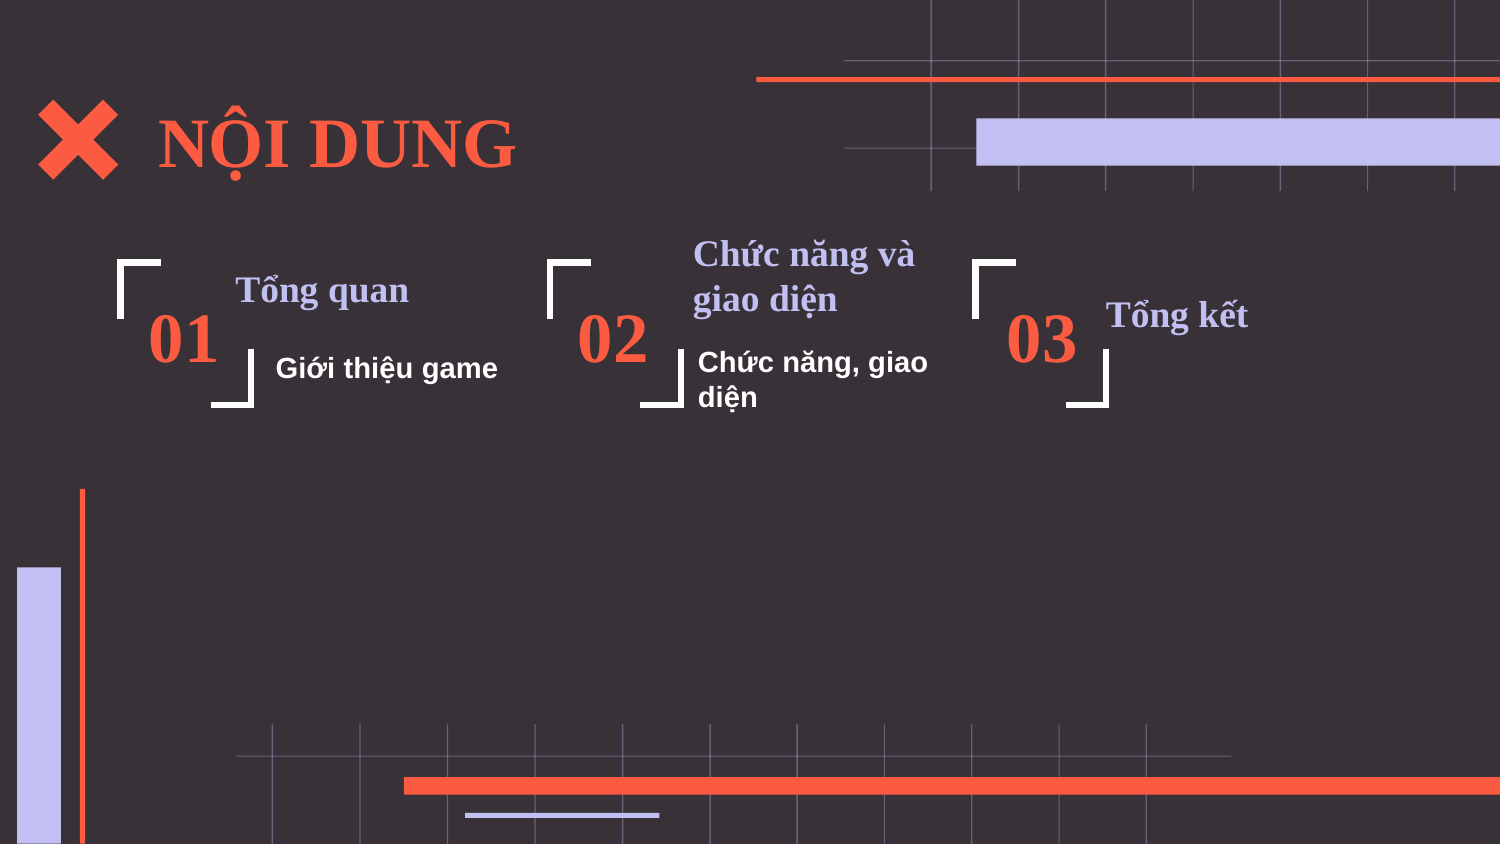

NỘI DUNG
Chức năng và giao diện
# Tổng quan
Tổng kết
01
02
03
Giới thiệu game
Chức năng, giao diện